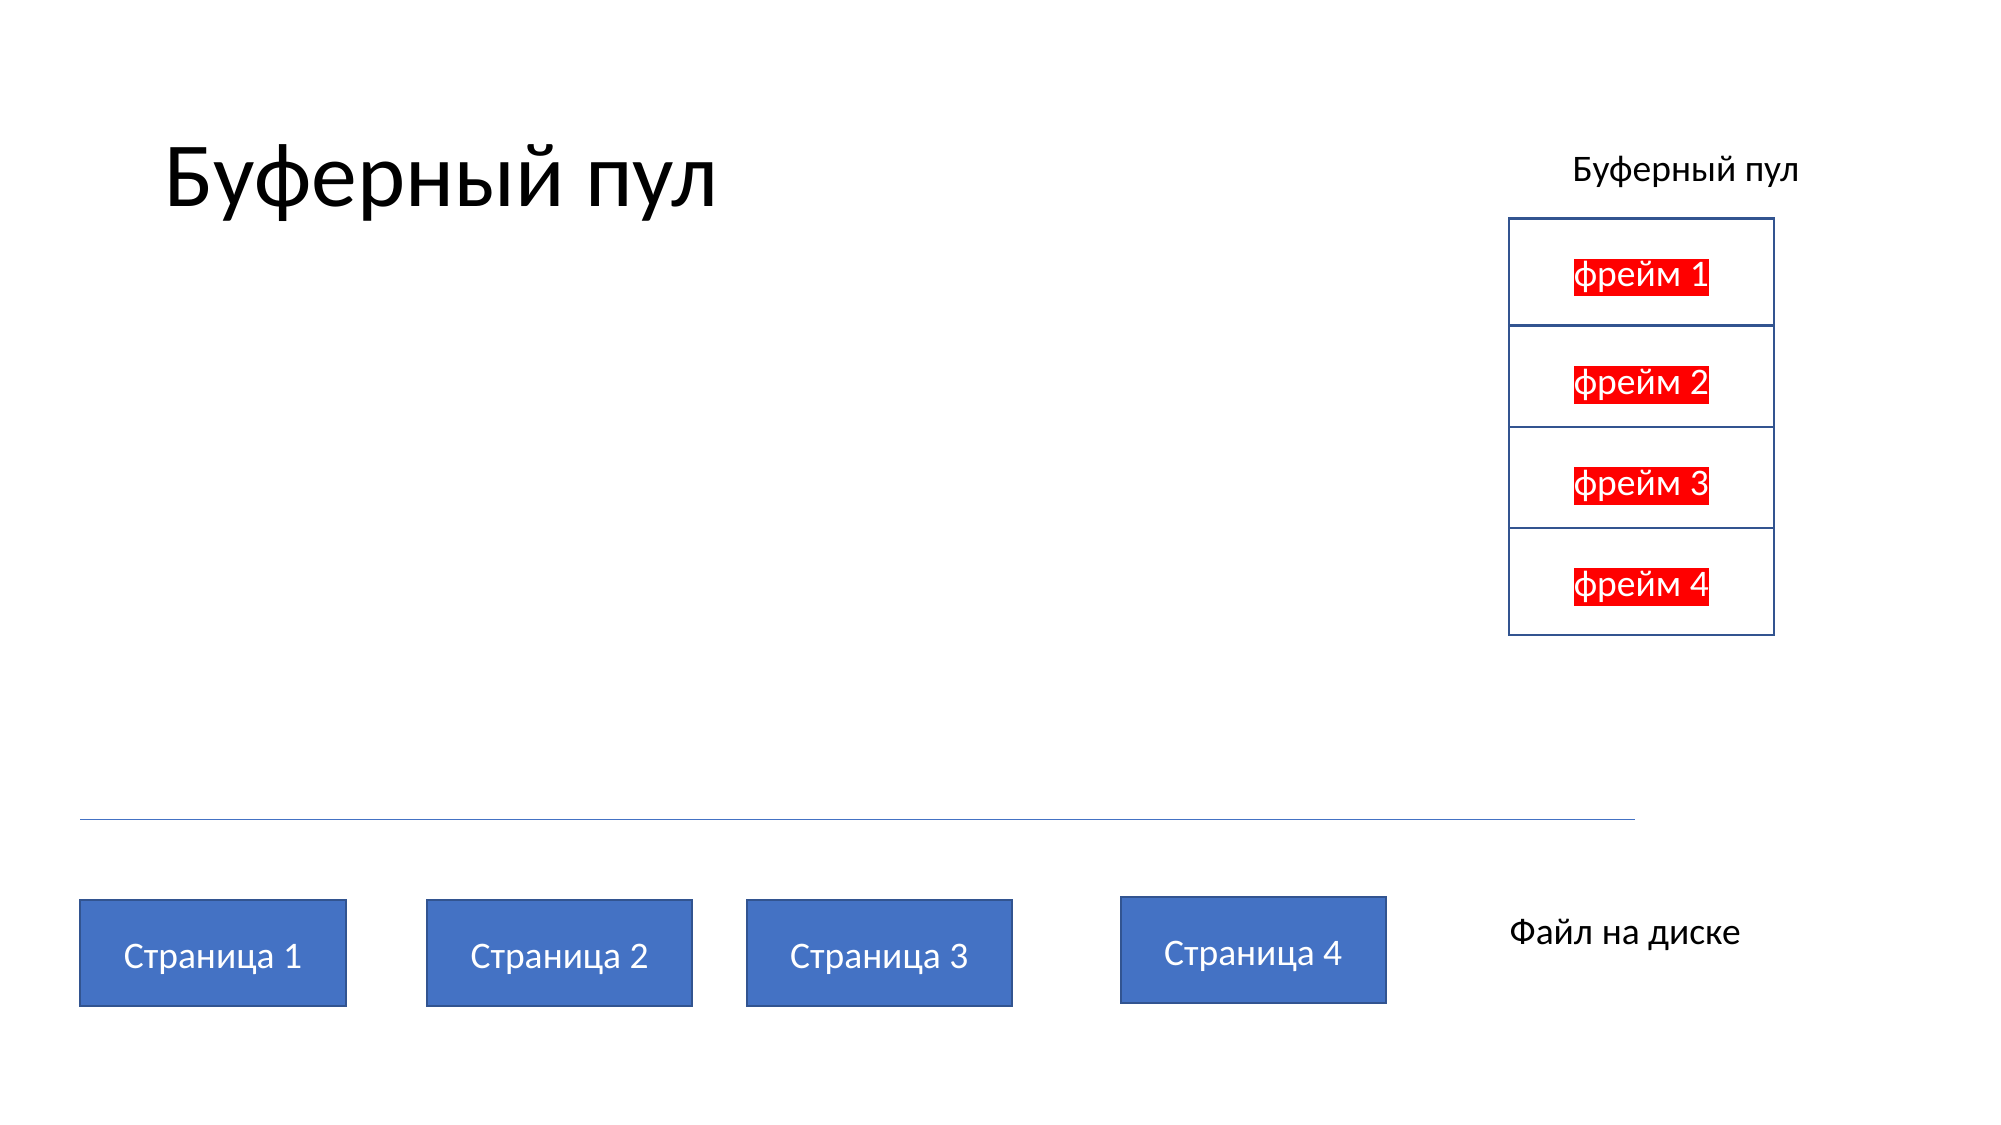

# Буферный пул
Буферный пул
фрейм 1
фрейм 2
фрейм 3
фрейм 4
Страница 4
Страница 1
Страница 2
Страница 3
Файл на диске